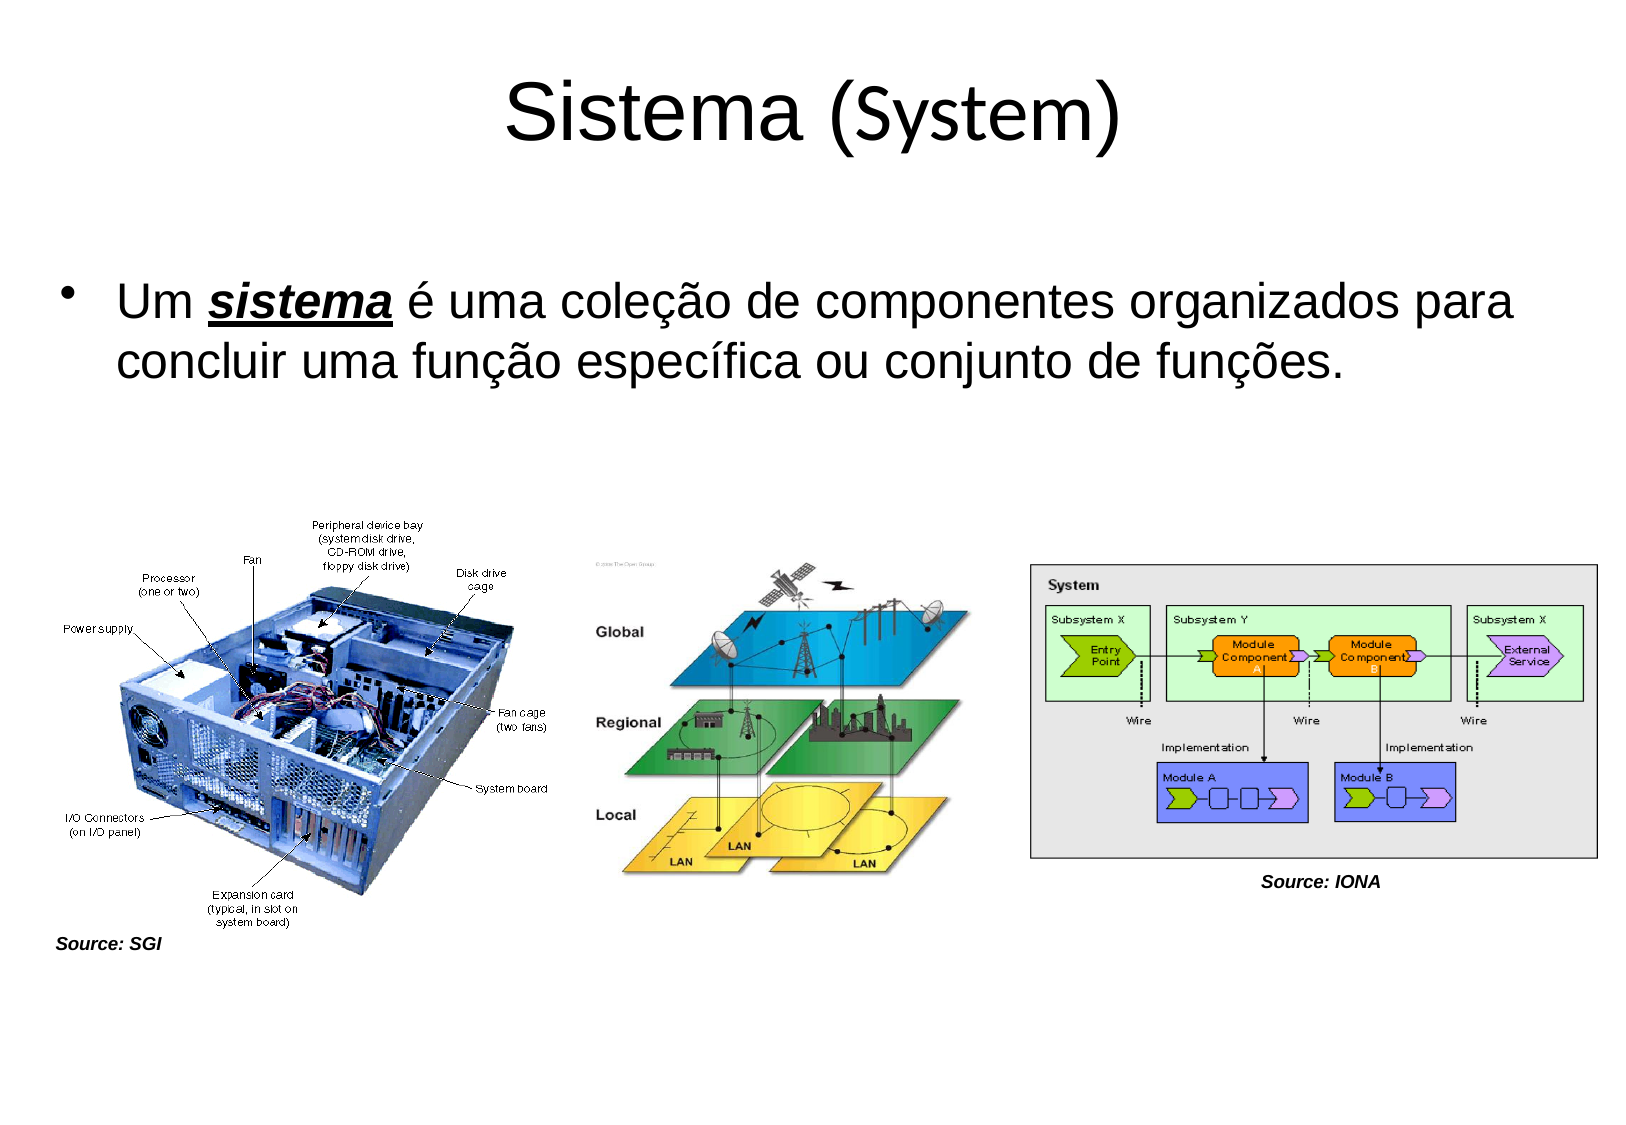

# Sistema (System)
Um sistema é uma coleção de componentes organizados para
concluir uma função específica ou conjunto de funções.

Source: IONA
Source: SGI